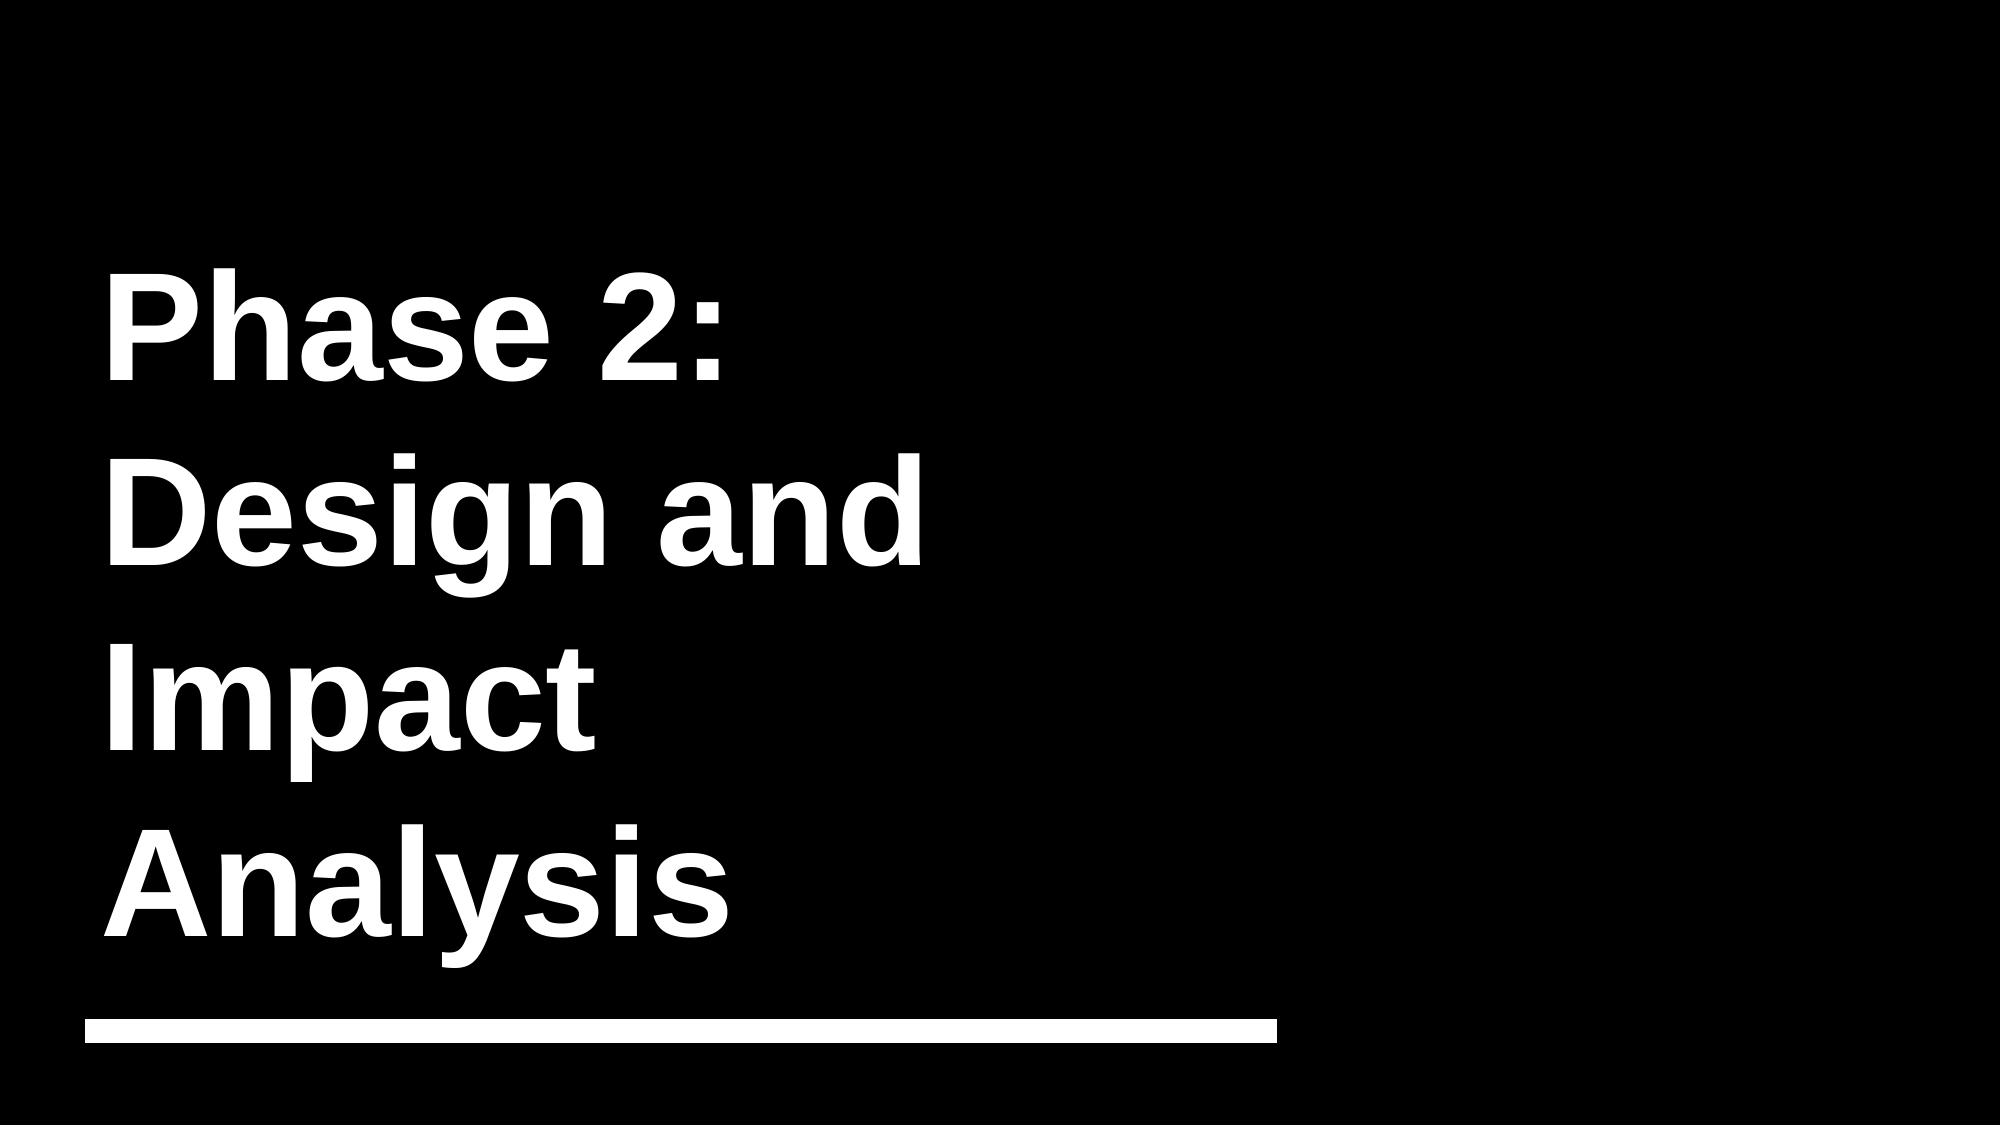

# Phase 2: Design and Impact Analysis